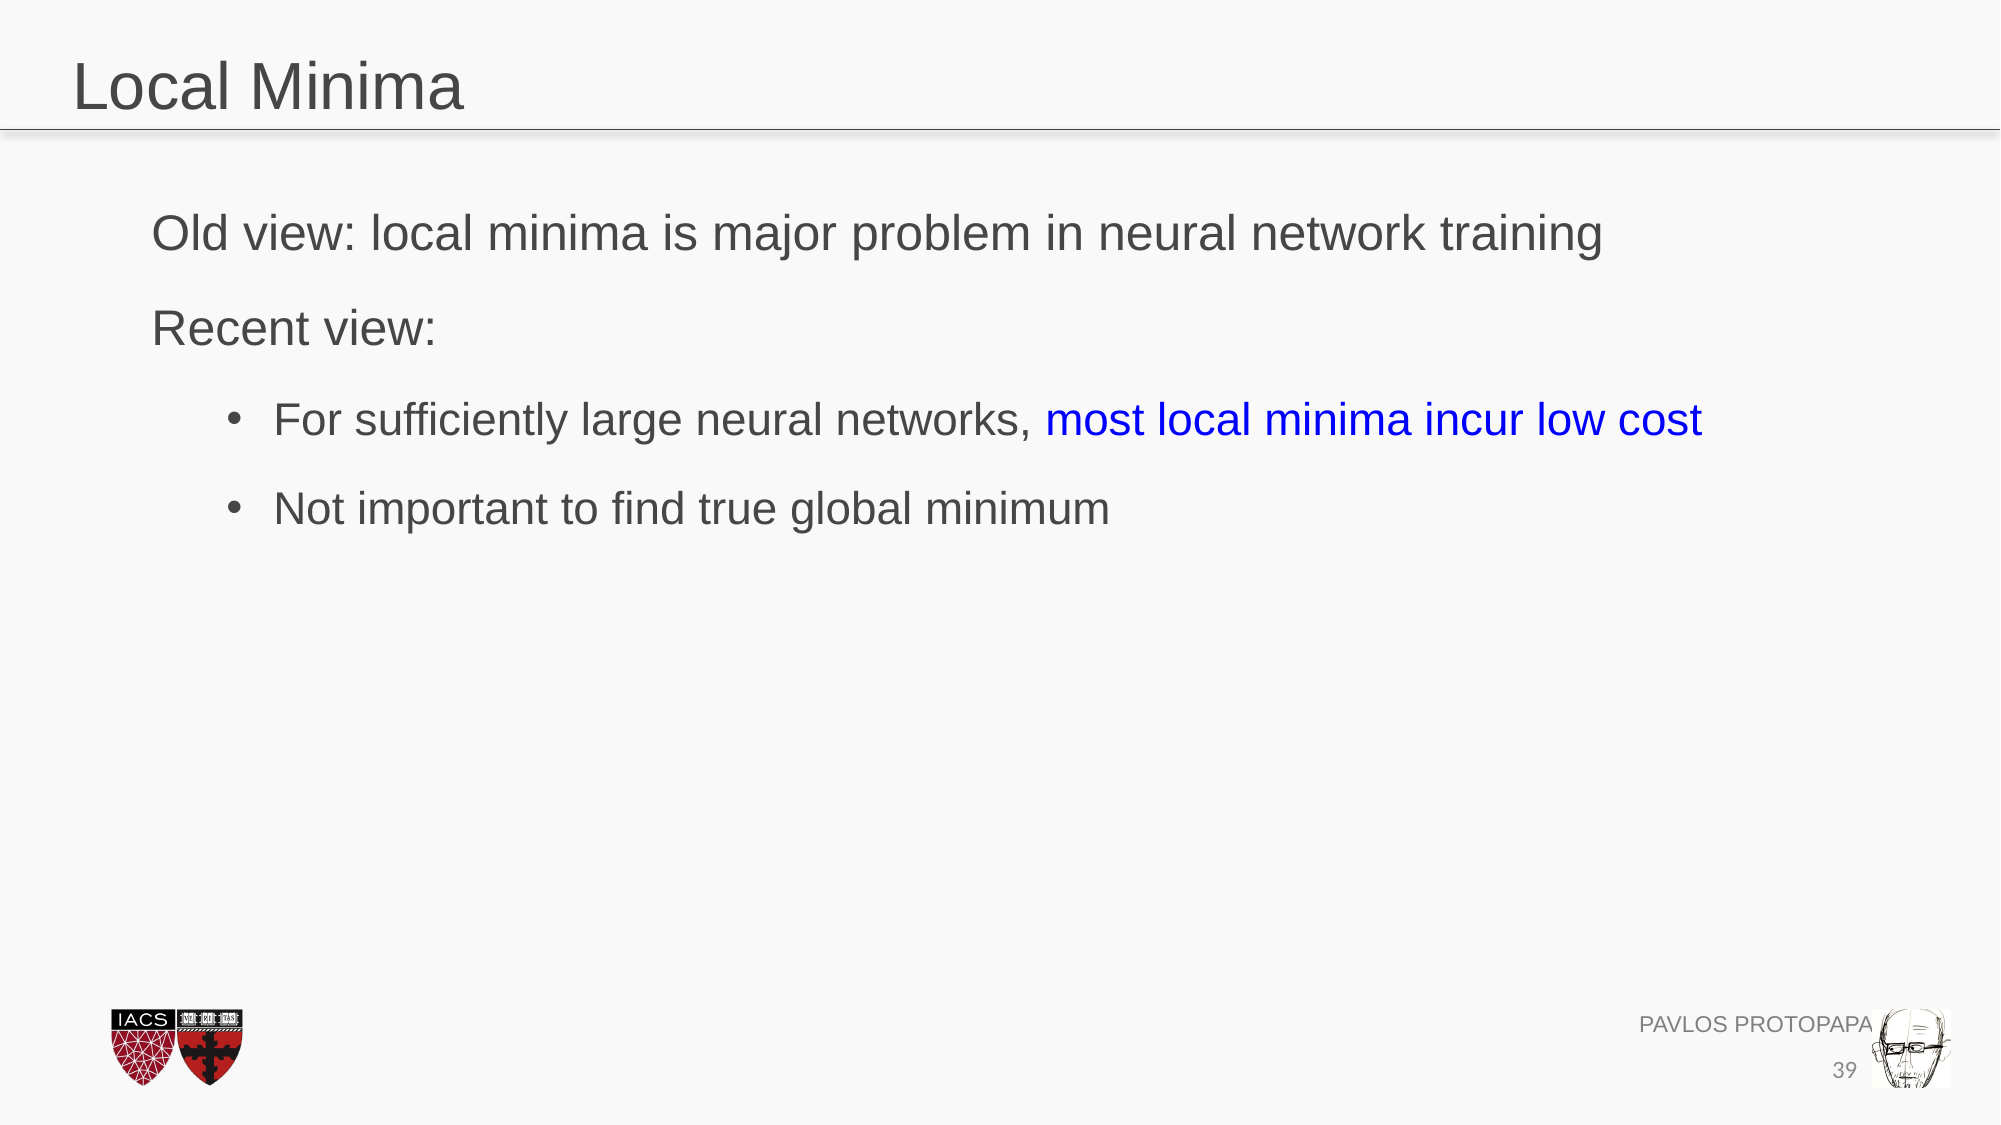

# Local Minima
Old view: local minima is major problem in neural network training
Recent view:
For sufficiently large neural networks, most local minima incur low cost
Not important to find true global minimum
39